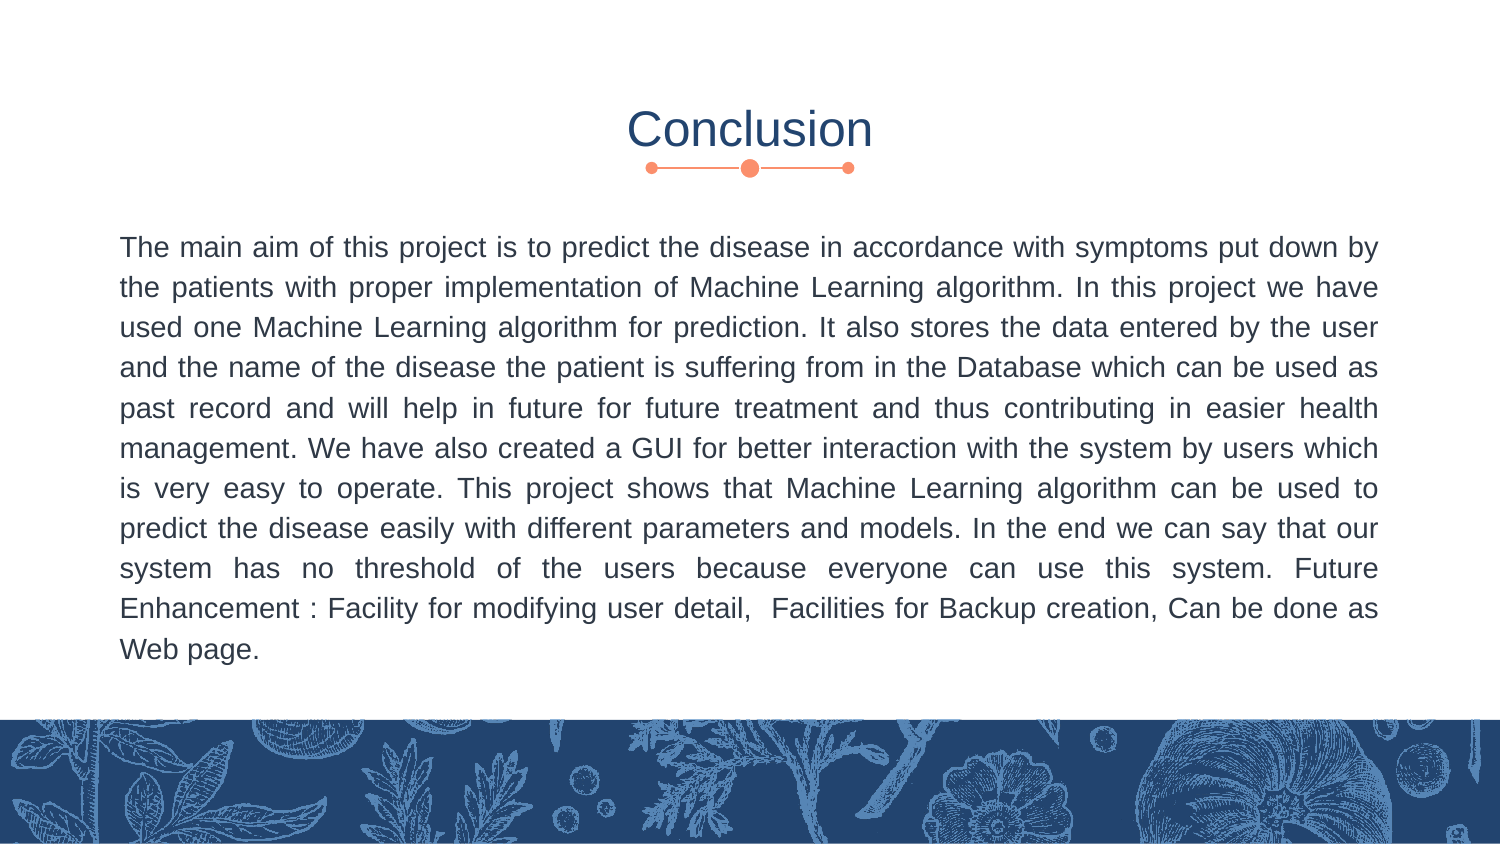

# Conclusion
The main aim of this project is to predict the disease in accordance with symptoms put down by the patients with proper implementation of Machine Learning algorithm. In this project we have used one Machine Learning algorithm for prediction. It also stores the data entered by the user and the name of the disease the patient is suffering from in the Database which can be used as past record and will help in future for future treatment and thus contributing in easier health management. We have also created a GUI for better interaction with the system by users which is very easy to operate. This project shows that Machine Learning algorithm can be used to predict the disease easily with different parameters and models. In the end we can say that our system has no threshold of the users because everyone can use this system. Future Enhancement : Facility for modifying user detail,  Facilities for Backup creation, Can be done as Web page.